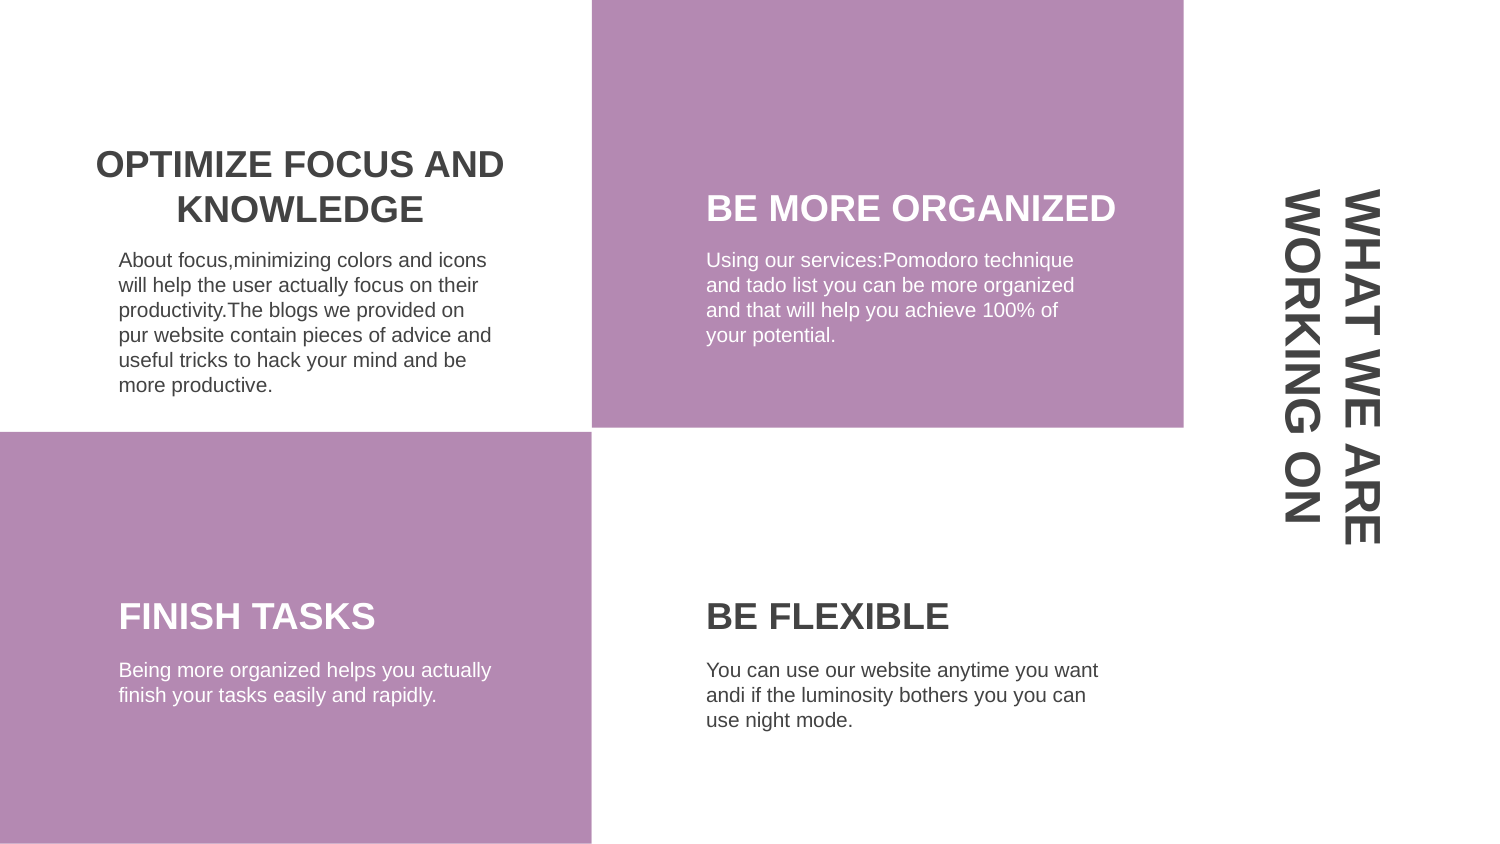

BE MORE ORGANIZED
# OPTIMIZE FOCUS AND KNOWLEDGE
About focus,minimizing colors and icons will help the user actually focus on their productivity.The blogs we provided on pur website contain pieces of advice and useful tricks to hack your mind and be more productive.
Using our services:Pomodoro technique and tado list you can be more organized and that will help you achieve 100% of your potential.

WHAT WE ARE WORKING ON

FINISH TASKS
BE FLEXIBLE
Being more organized helps you actually finish your tasks easily and rapidly.
You can use our website anytime you want andi if the luminosity bothers you you can use night mode.